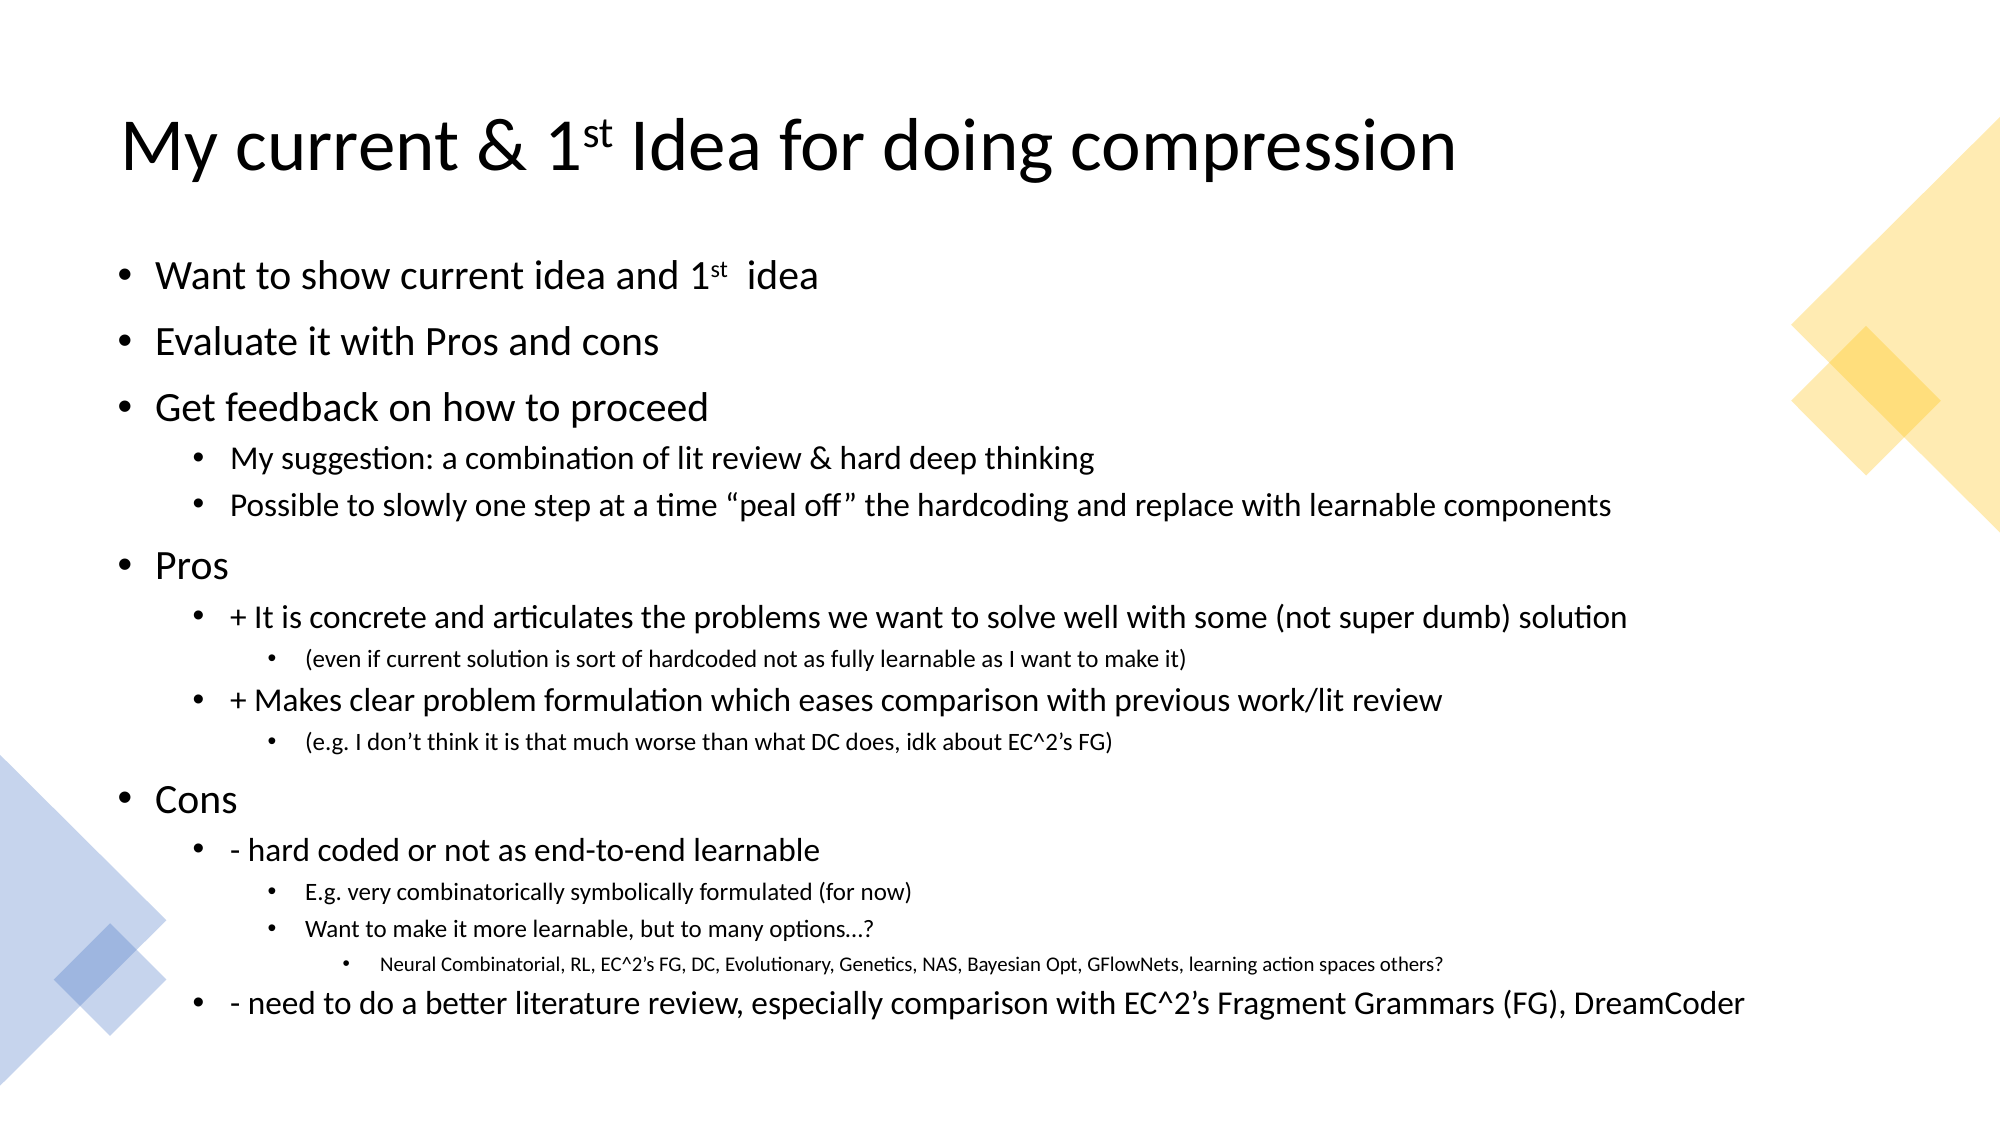

# My current & 1st Idea for doing compression

Want to show current idea and 1st  idea
Evaluate it with Pros and cons
Get feedback on how to proceed
My suggestion: a combination of lit review & hard deep thinking
Possible to slowly one step at a time “peal off” the hardcoding and replace with learnable components
Pros
+ It is concrete and articulates the problems we want to solve well with some (not super dumb) solution
(even if current solution is sort of hardcoded not as fully learnable as I want to make it)
+ Makes clear problem formulation which eases comparison with previous work/lit review
(e.g. I don’t think it is that much worse than what DC does, idk about EC^2’s FG)
Cons
- hard coded or not as end-to-end learnable
E.g. very combinatorically symbolically formulated (for now)
Want to make it more learnable, but to many options…?
Neural Combinatorial, RL, EC^2’s FG, DC, Evolutionary, Genetics, NAS, Bayesian Opt, GFlowNets, learning action spaces others?
- need to do a better literature review, especially comparison with EC^2’s Fragment Grammars (FG), DreamCoder